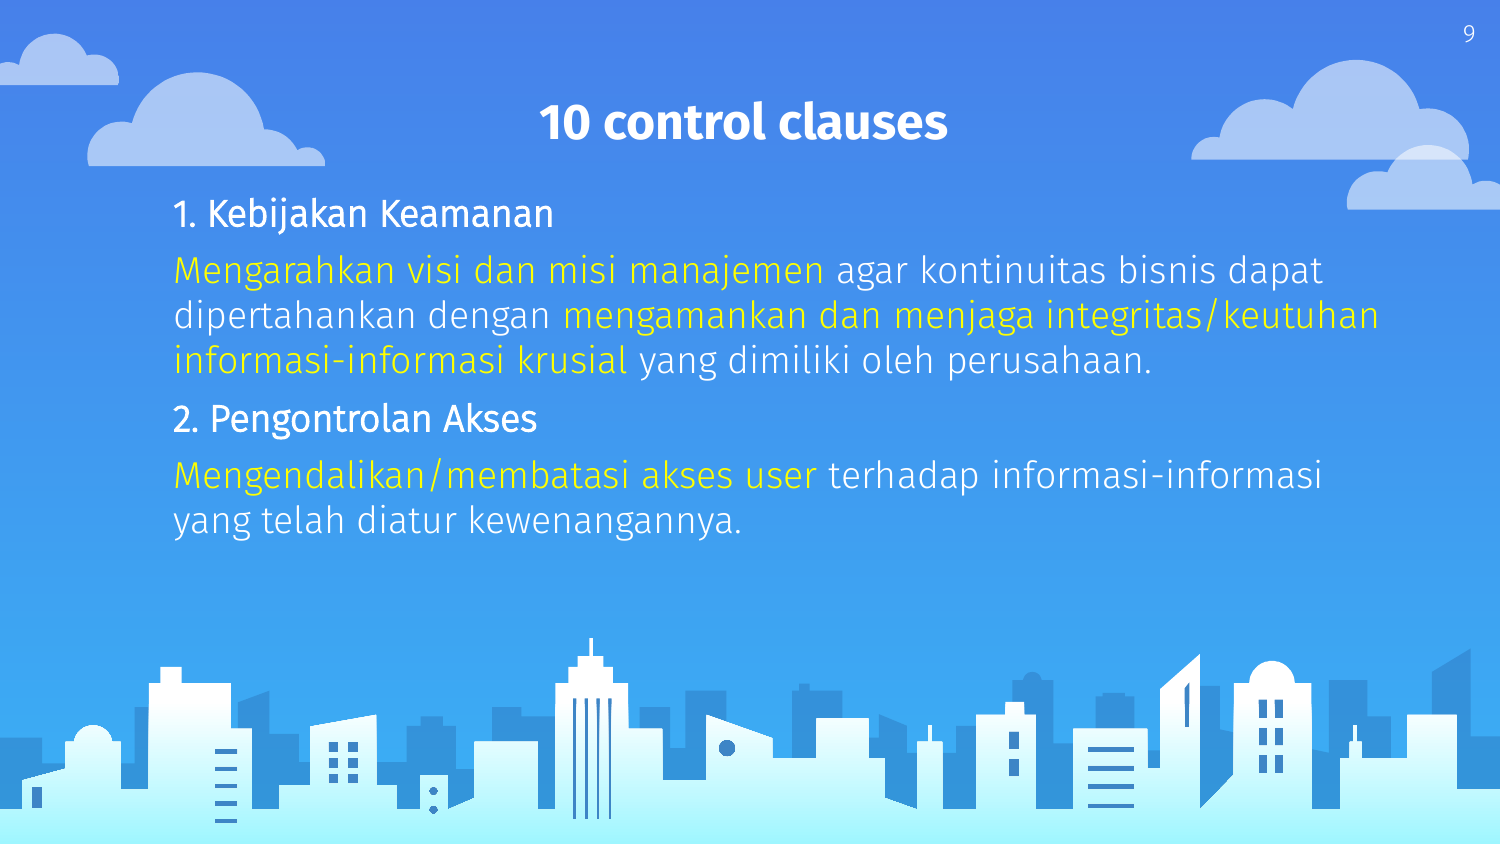

9
# 10 control clauses
1. Kebijakan Keamanan
Mengarahkan visi dan misi manajemen agar kontinuitas bisnis dapat dipertahankan dengan mengamankan dan menjaga integritas/keutuhan informasi-informasi krusial yang dimiliki oleh perusahaan.
2. Pengontrolan Akses
Mengendalikan/membatasi akses user terhadap informasi-informasi yang telah diatur kewenangannya.